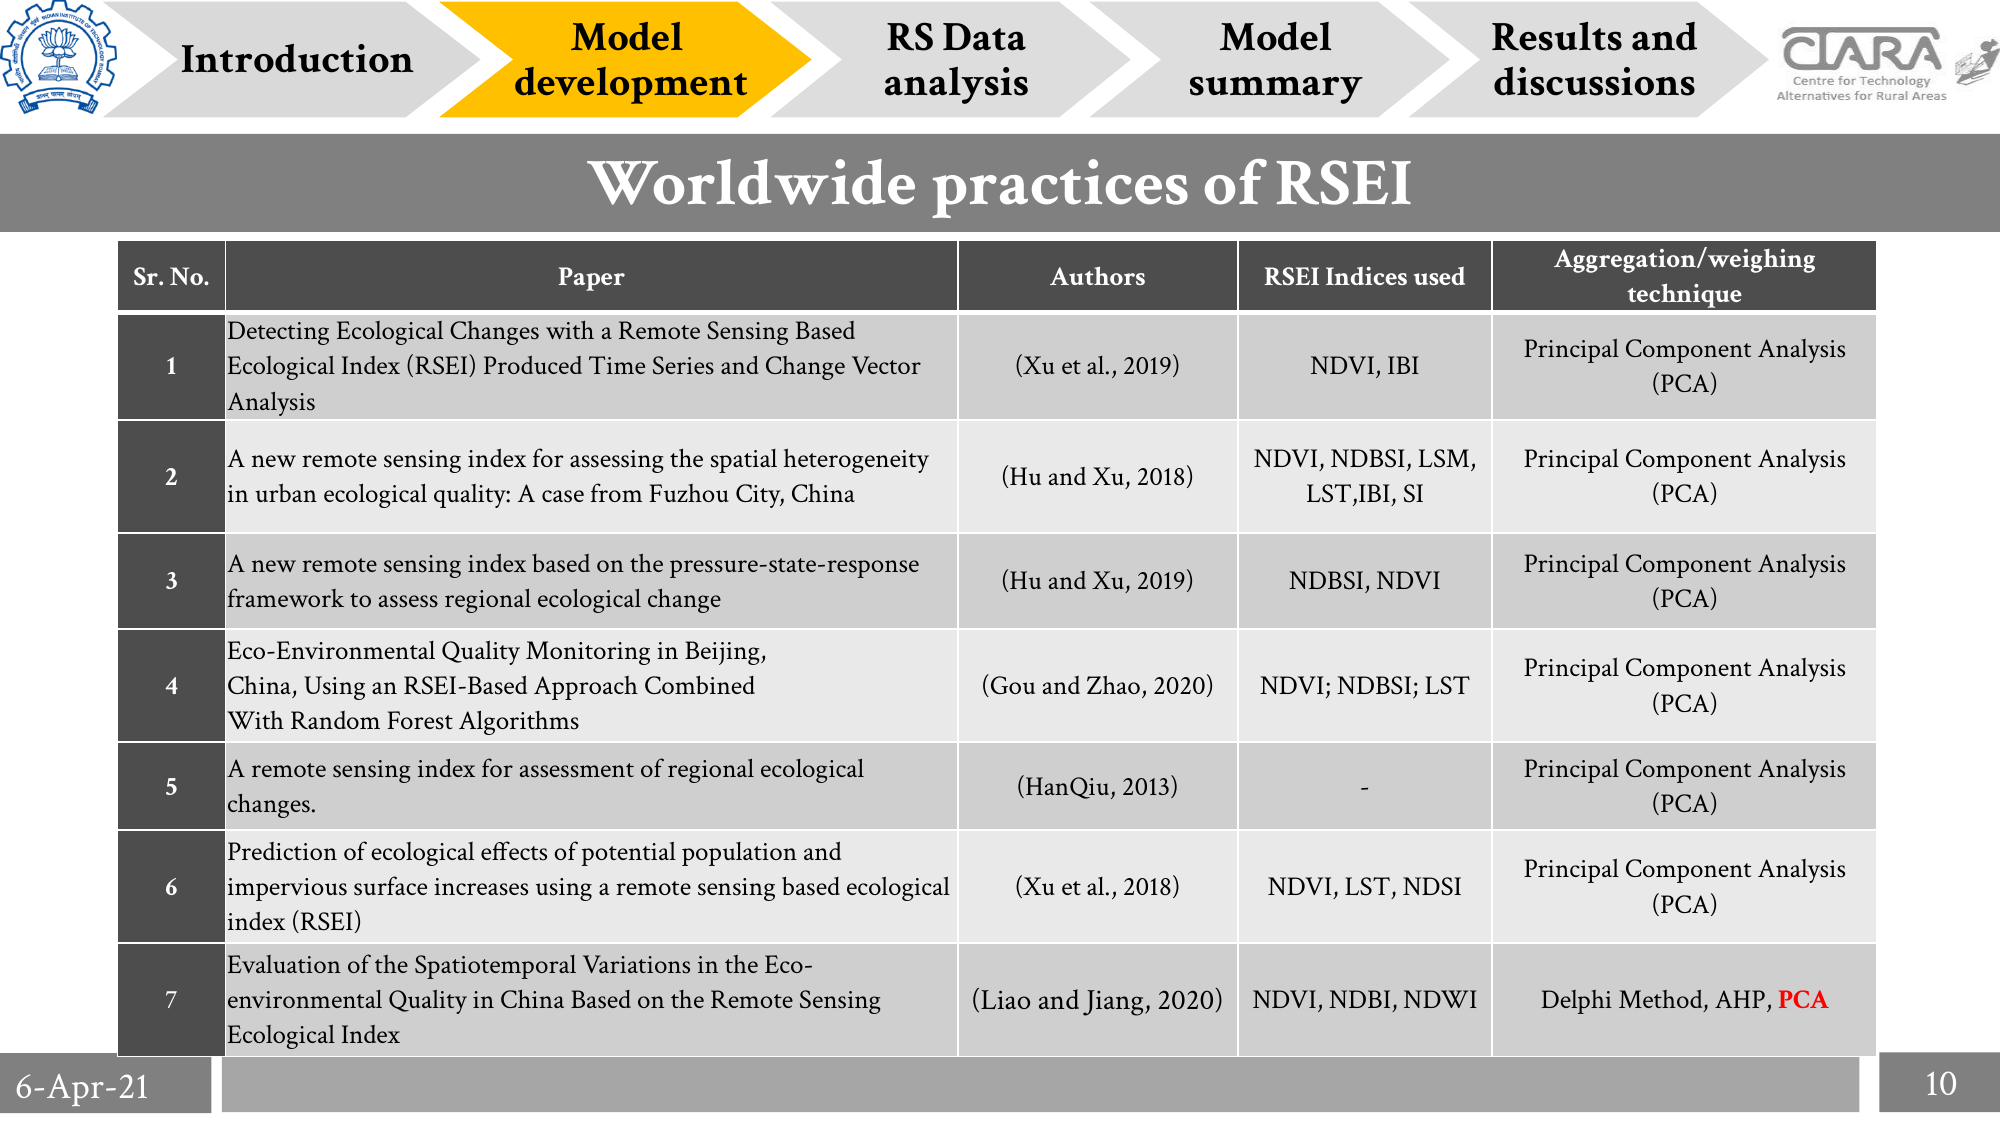

Introduction
Model
development
RS Data analysis
Model summary
Results and discussions
# Worldwide practices of RSEI
| Sr. No. | Paper | Authors | RSEI Indices used | Aggregation/weighing technique |
| --- | --- | --- | --- | --- |
| 1 | Detecting Ecological Changes with a Remote Sensing Based Ecological Index (RSEI) Produced Time Series and Change Vector Analysis | (Xu et al., 2019) | NDVI, IBI | Principal Component Analysis (PCA) |
| 2 | A new remote sensing index for assessing the spatial heterogeneity in urban ecological quality: A case from Fuzhou City, China | (Hu and Xu, 2018) | NDVI, NDBSI, LSM, LST,IBI, SI | Principal Component Analysis (PCA) |
| 3 | A new remote sensing index based on the pressure-state-response framework to assess regional ecological change | (Hu and Xu, 2019) | NDBSI, NDVI | Principal Component Analysis (PCA) |
| 4 | Eco-Environmental Quality Monitoring in Beijing, China, Using an RSEI-Based Approach Combined With Random Forest Algorithms | (Gou and Zhao, 2020) | NDVI; NDBSI; LST | Principal Component Analysis (PCA) |
| 5 | A remote sensing index for assessment of regional ecological changes. | (HanQiu, 2013) | - | Principal Component Analysis (PCA) |
| 6 | Prediction of ecological effects of potential population and impervious surface increases using a remote sensing based ecological index (RSEI) | (Xu et al., 2018) | NDVI, LST, NDSI | Principal Component Analysis (PCA) |
| 7 | Evaluation of the Spatiotemporal Variations in the Eco-environmental Quality in China Based on the Remote Sensing Ecological Index | (Liao and Jiang, 2020) | NDVI, NDBI, NDWI | Delphi Method, AHP, PCA |
10

6-Apr-21